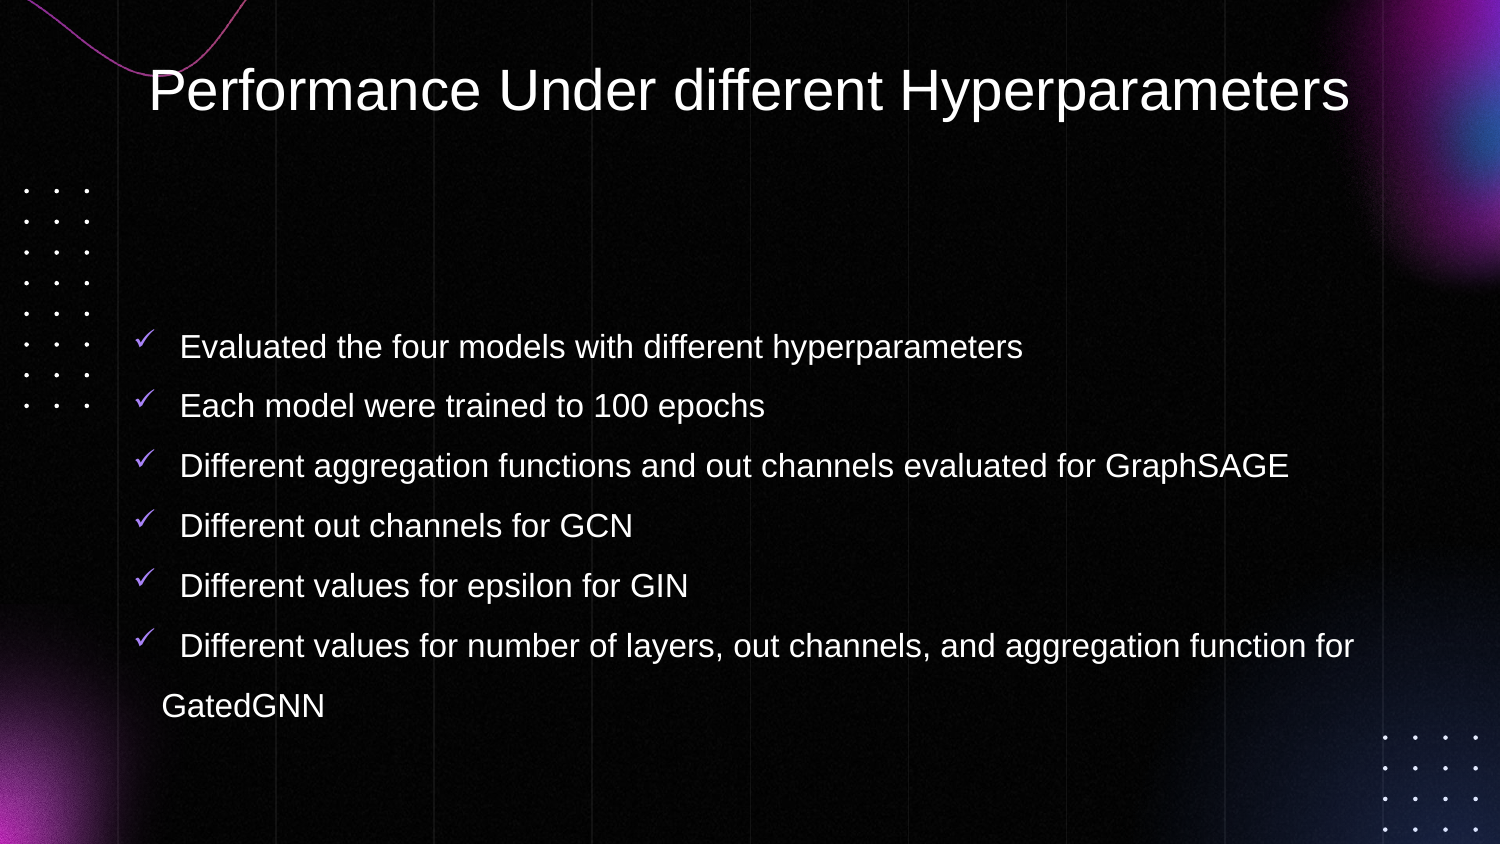

# Performance Under different Hyperparameters
  Evaluated the four models with different hyperparameters
  Each model were trained to 100 epochs
  Different aggregation functions and out channels evaluated for GraphSAGE
  Different out channels for GCN
  Different values for epsilon for GIN
  Different values for number of layers, out channels, and aggregation function for GatedGNN